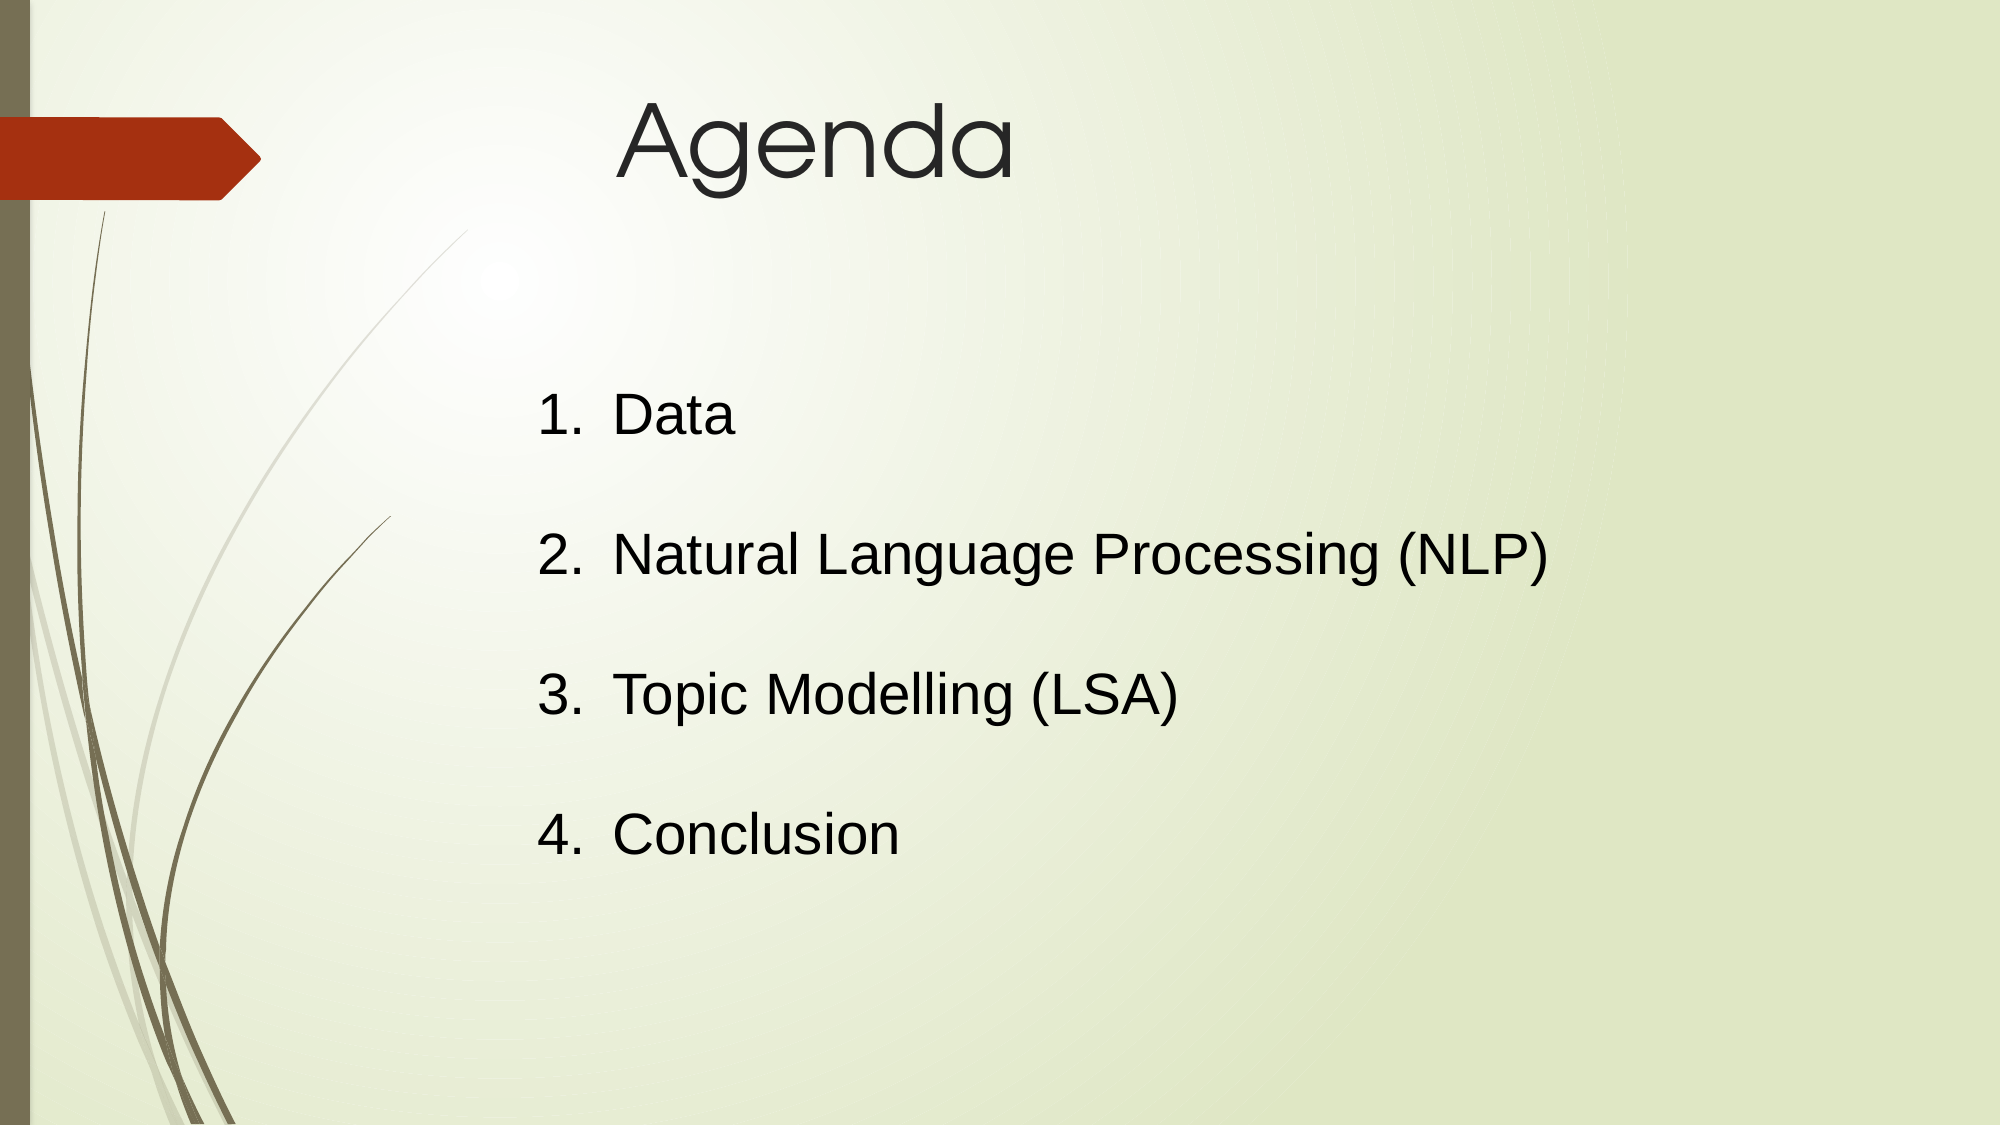

# Agenda
Data
Natural Language Processing (NLP)
Topic Modelling (LSA)
Conclusion